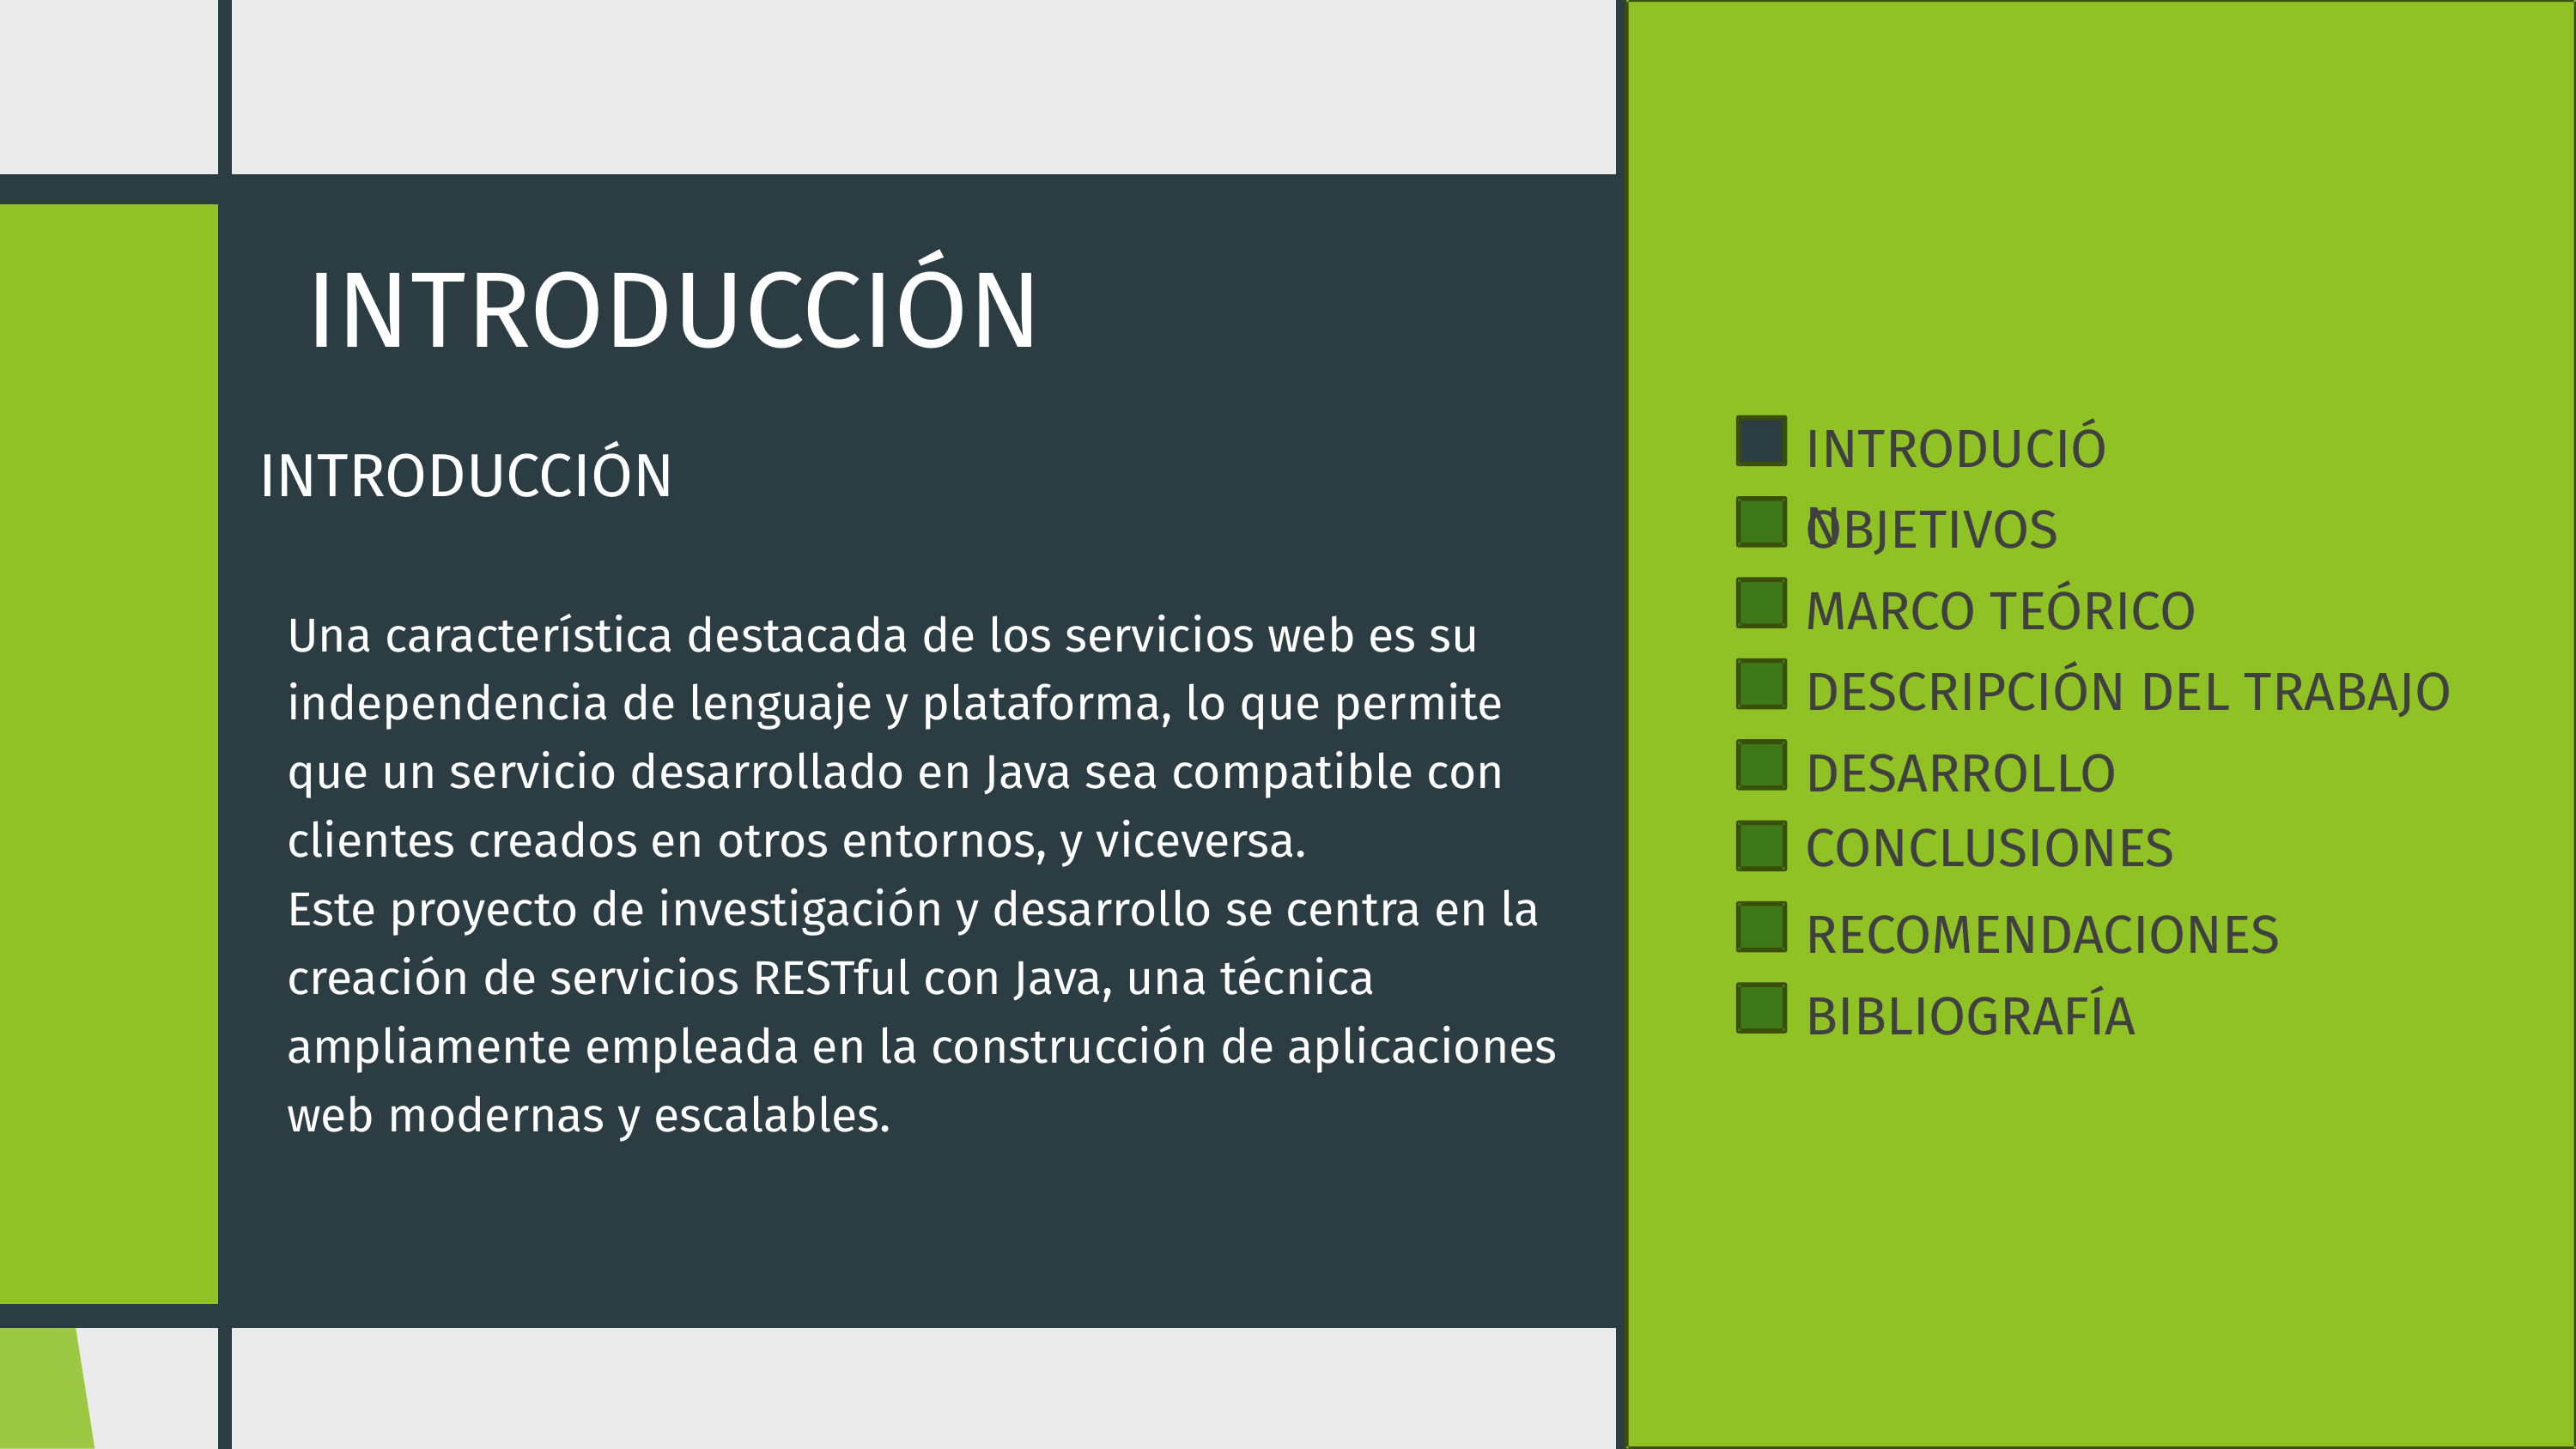

INTRODUCCIÓN
INTRODUCIÓN

OBJETIVOS

MARCO TEÓRICO

DESCRIPCIÓN DEL TRABAJO

DESARROLLO

CONCLUSIONES

RECOMENDACIONES

BIBLIOGRAFÍA

INTRODUCCIÓN
Una característica destacada de los servicios web es su independencia de lenguaje y plataforma, lo que permite que un servicio desarrollado en Java sea compatible con clientes creados en otros entornos, y viceversa.
Este proyecto de investigación y desarrollo se centra en la creación de servicios RESTful con Java, una técnica ampliamente empleada en la construcción de aplicaciones web modernas y escalables.